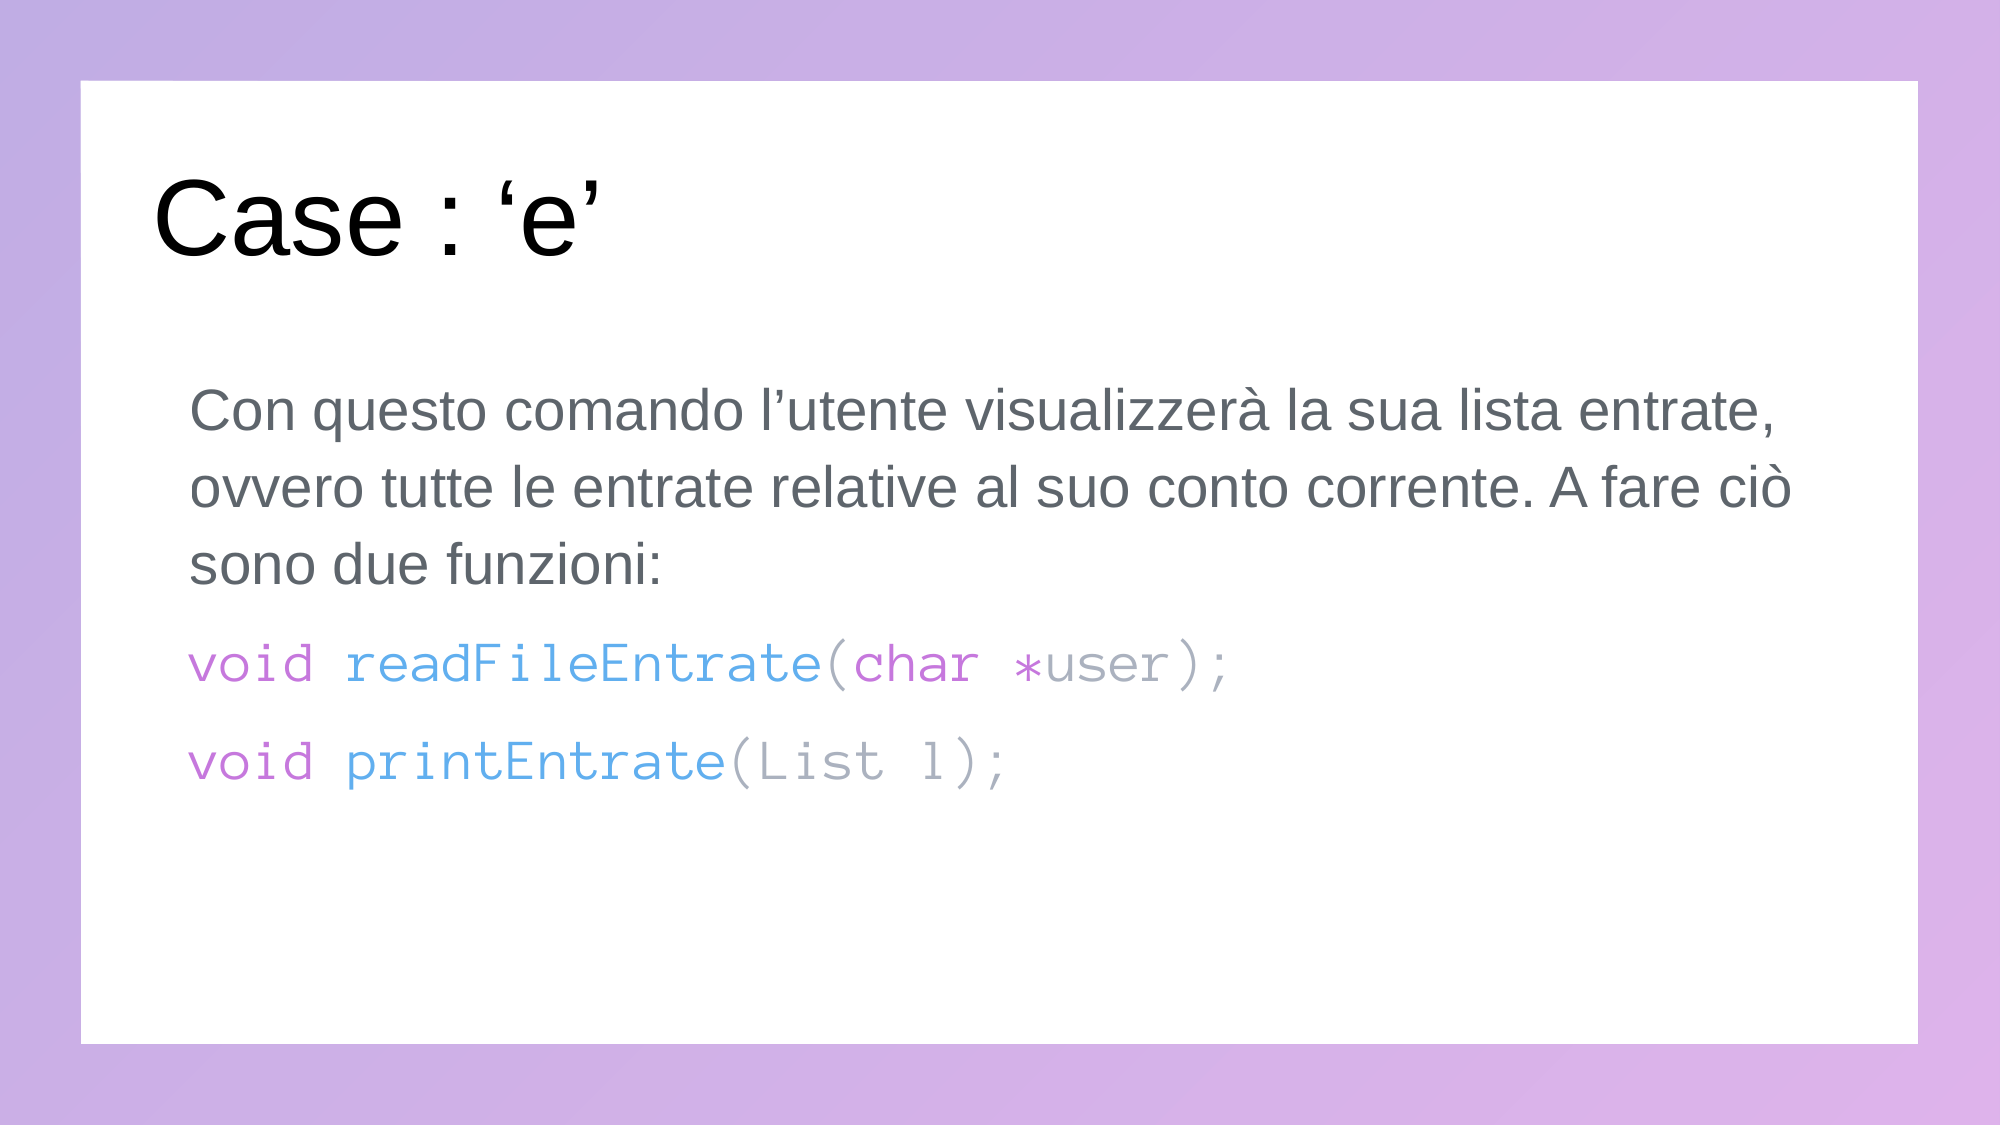

# Case : ‘e’
Con questo comando l’utente visualizzerà la sua lista entrate, ovvero tutte le entrate relative al suo conto corrente. A fare ciò  sono due funzioni:
void readFileEntrate(char *user);
void printEntrate(List l);